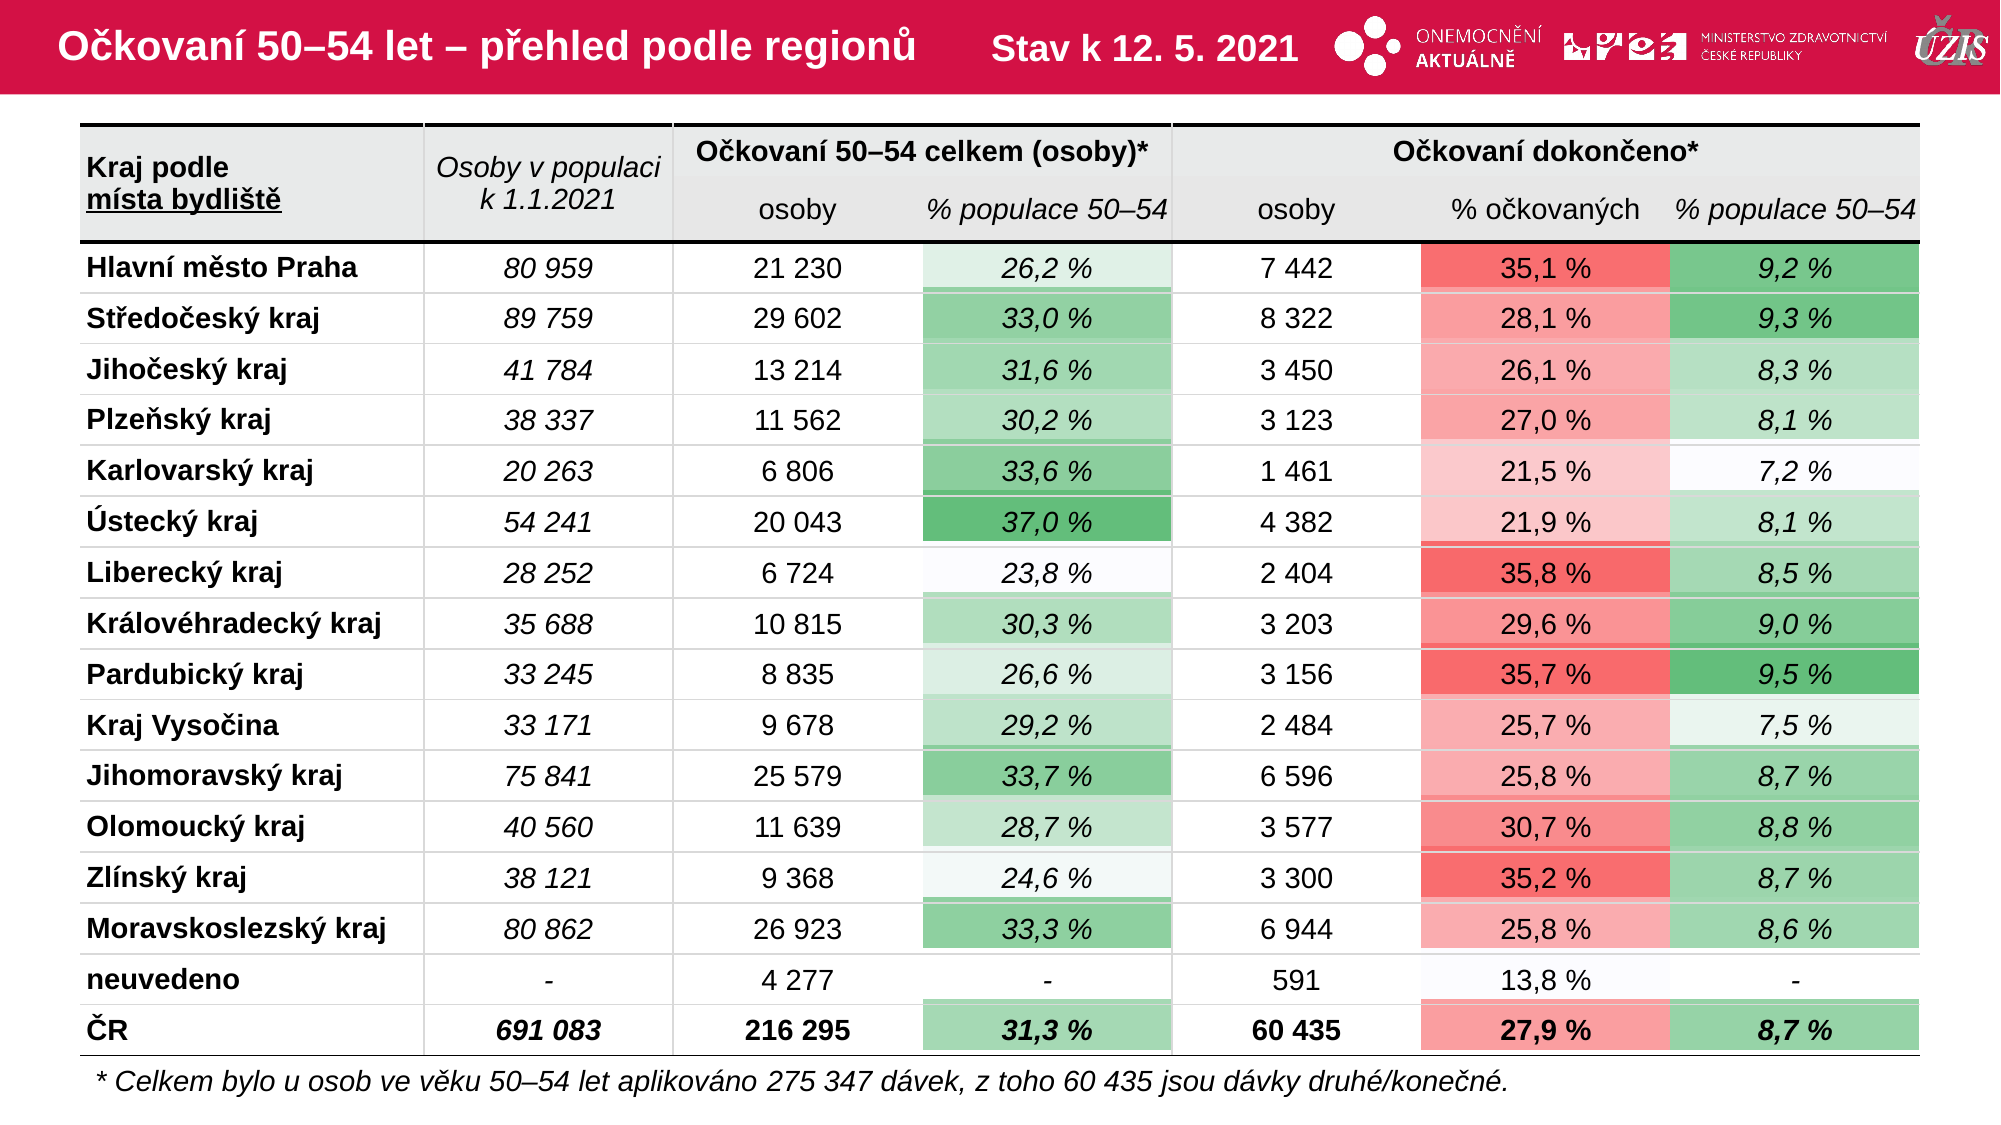

# Očkovaní 50–54 let – přehled podle regionů
Stav k 12. 5. 2021
| Kraj podle místa bydliště | Osoby v populaci k 1.1.2021 | Očkovaní 50–54 celkem (osoby)\* |  | Očkovaní dokončeno\* |  |  |
| --- | --- | --- | --- | --- | --- | --- |
|  |  | osoby | % populace 50–54 | osoby | % očkovaných | % populace 50–54 |
| Hlavní město Praha | 80 959 | 21 230 | 26,2 % | 7 442 | 35,1 % | 9,2 % |
| Středočeský kraj | 89 759 | 29 602 | 33,0 % | 8 322 | 28,1 % | 9,3 % |
| Jihočeský kraj | 41 784 | 13 214 | 31,6 % | 3 450 | 26,1 % | 8,3 % |
| Plzeňský kraj | 38 337 | 11 562 | 30,2 % | 3 123 | 27,0 % | 8,1 % |
| Karlovarský kraj | 20 263 | 6 806 | 33,6 % | 1 461 | 21,5 % | 7,2 % |
| Ústecký kraj | 54 241 | 20 043 | 37,0 % | 4 382 | 21,9 % | 8,1 % |
| Liberecký kraj | 28 252 | 6 724 | 23,8 % | 2 404 | 35,8 % | 8,5 % |
| Královéhradecký kraj | 35 688 | 10 815 | 30,3 % | 3 203 | 29,6 % | 9,0 % |
| Pardubický kraj | 33 245 | 8 835 | 26,6 % | 3 156 | 35,7 % | 9,5 % |
| Kraj Vysočina | 33 171 | 9 678 | 29,2 % | 2 484 | 25,7 % | 7,5 % |
| Jihomoravský kraj | 75 841 | 25 579 | 33,7 % | 6 596 | 25,8 % | 8,7 % |
| Olomoucký kraj | 40 560 | 11 639 | 28,7 % | 3 577 | 30,7 % | 8,8 % |
| Zlínský kraj | 38 121 | 9 368 | 24,6 % | 3 300 | 35,2 % | 8,7 % |
| Moravskoslezský kraj | 80 862 | 26 923 | 33,3 % | 6 944 | 25,8 % | 8,6 % |
| neuvedeno | - | 4 277 | - | 591 | 13,8 % | - |
| ČR | 691 083 | 216 295 | 31,3 % | 60 435 | 27,9 % | 8,7 % |
|  |  |  |  |  |  |
| --- | --- | --- | --- | --- | --- |
|  |  |  |  |  |  |
|  |  |  |  |  |  |
|  |  |  |  |  |  |
|  |  |  |  |  |  |
|  |  |  |  |  |  |
|  |  |  |  |  |  |
|  |  |  |  |  |  |
|  |  |  |  |  |  |
|  |  |  |  |  |  |
|  |  |  |  |  |  |
|  |  |  |  |  |  |
|  |  |  |  |  |  |
|  |  |  |  |  |  |
|  |  |  |  |  |  |
|  |  |  |  |  |  |
* Celkem bylo u osob ve věku 50–54 let aplikováno 275 347 dávek, z toho 60 435 jsou dávky druhé/konečné.